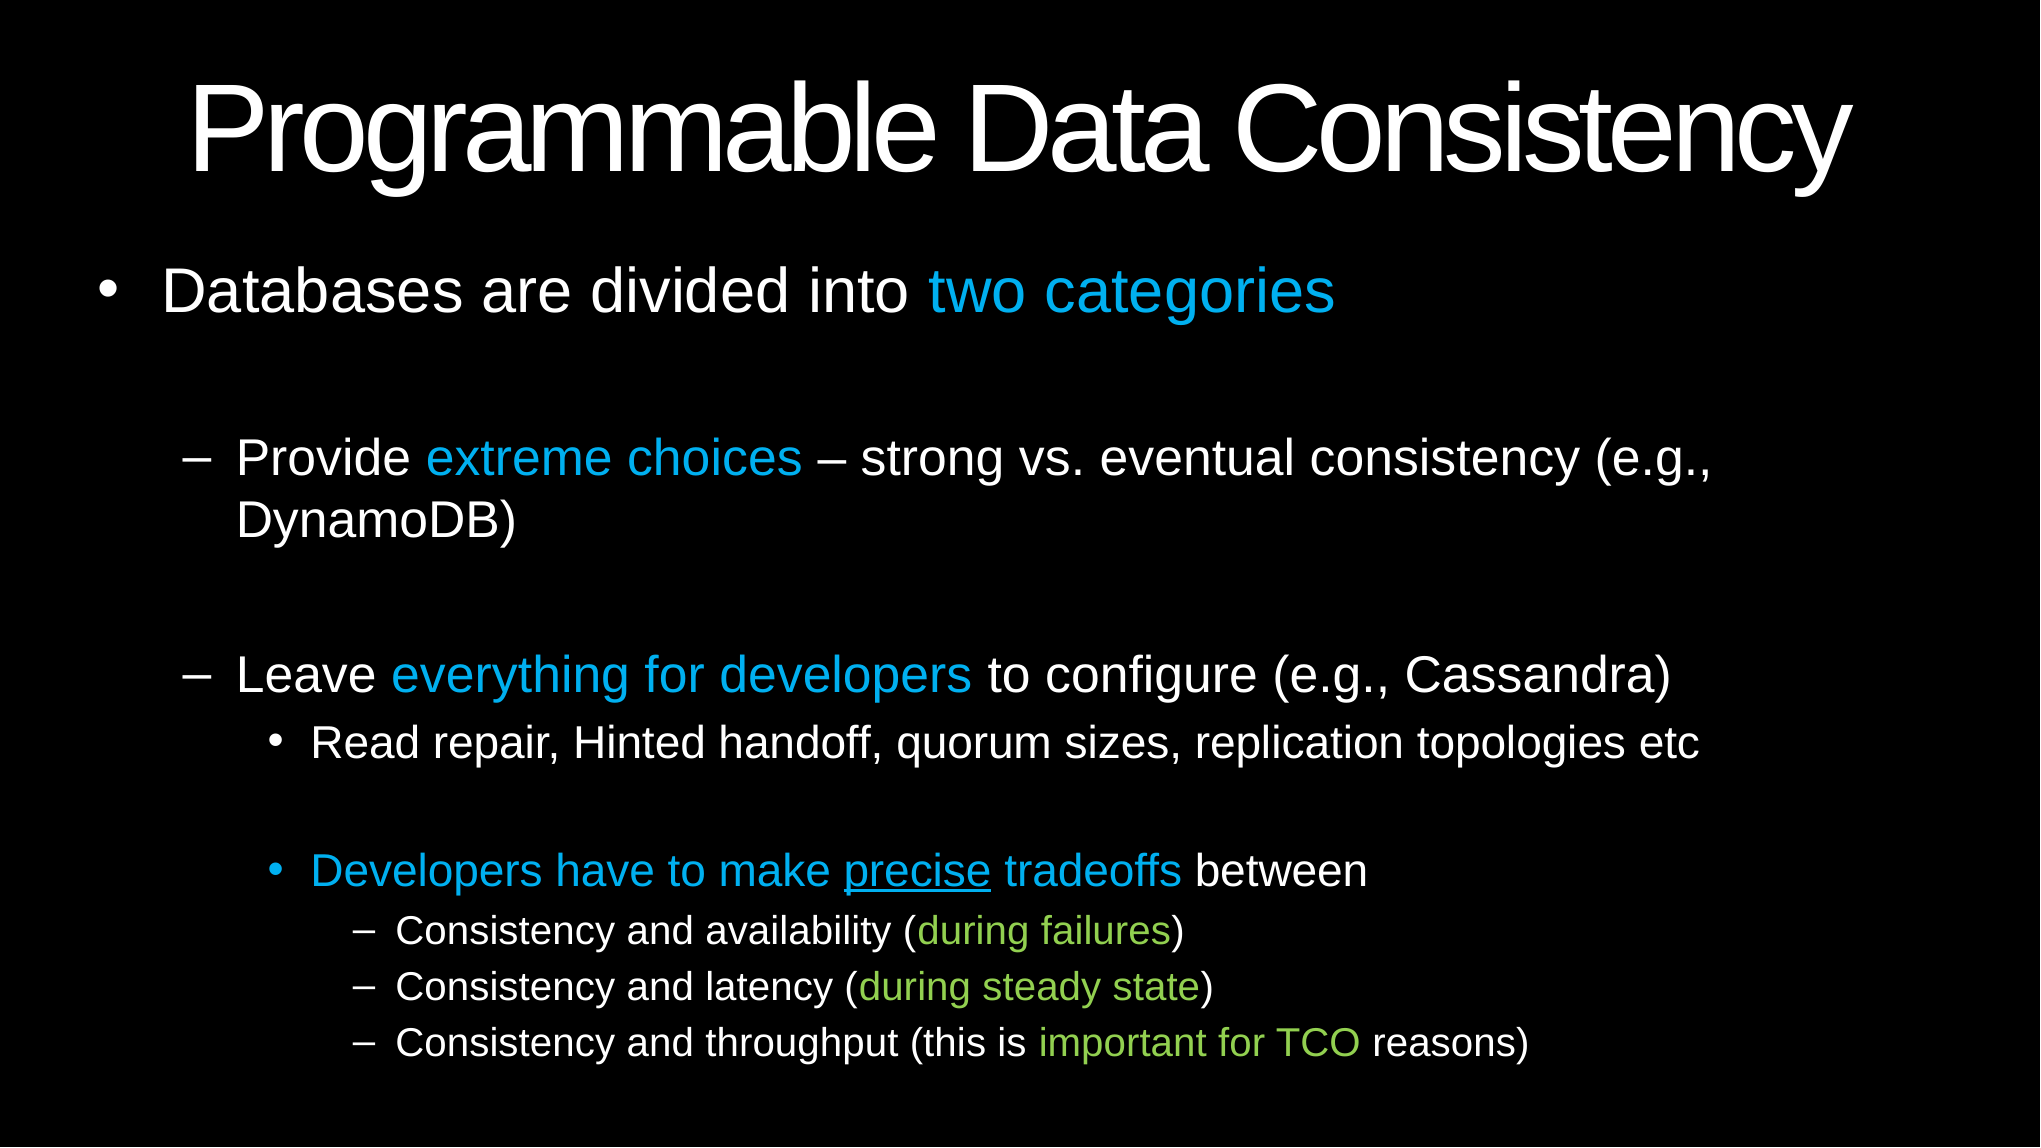

# Programmable Data Consistency
Databases are divided into two categories

Provide extreme choices – strong vs. eventual consistency (e.g., DynamoDB)

Leave everything for developers to configure (e.g., Cassandra)
Read repair, Hinted handoff, quorum sizes, replication topologies etc

Developers have to make precise tradeoffs between
Consistency and availability (during failures)
Consistency and latency (during steady state)
Consistency and throughput (this is important for TCO reasons)